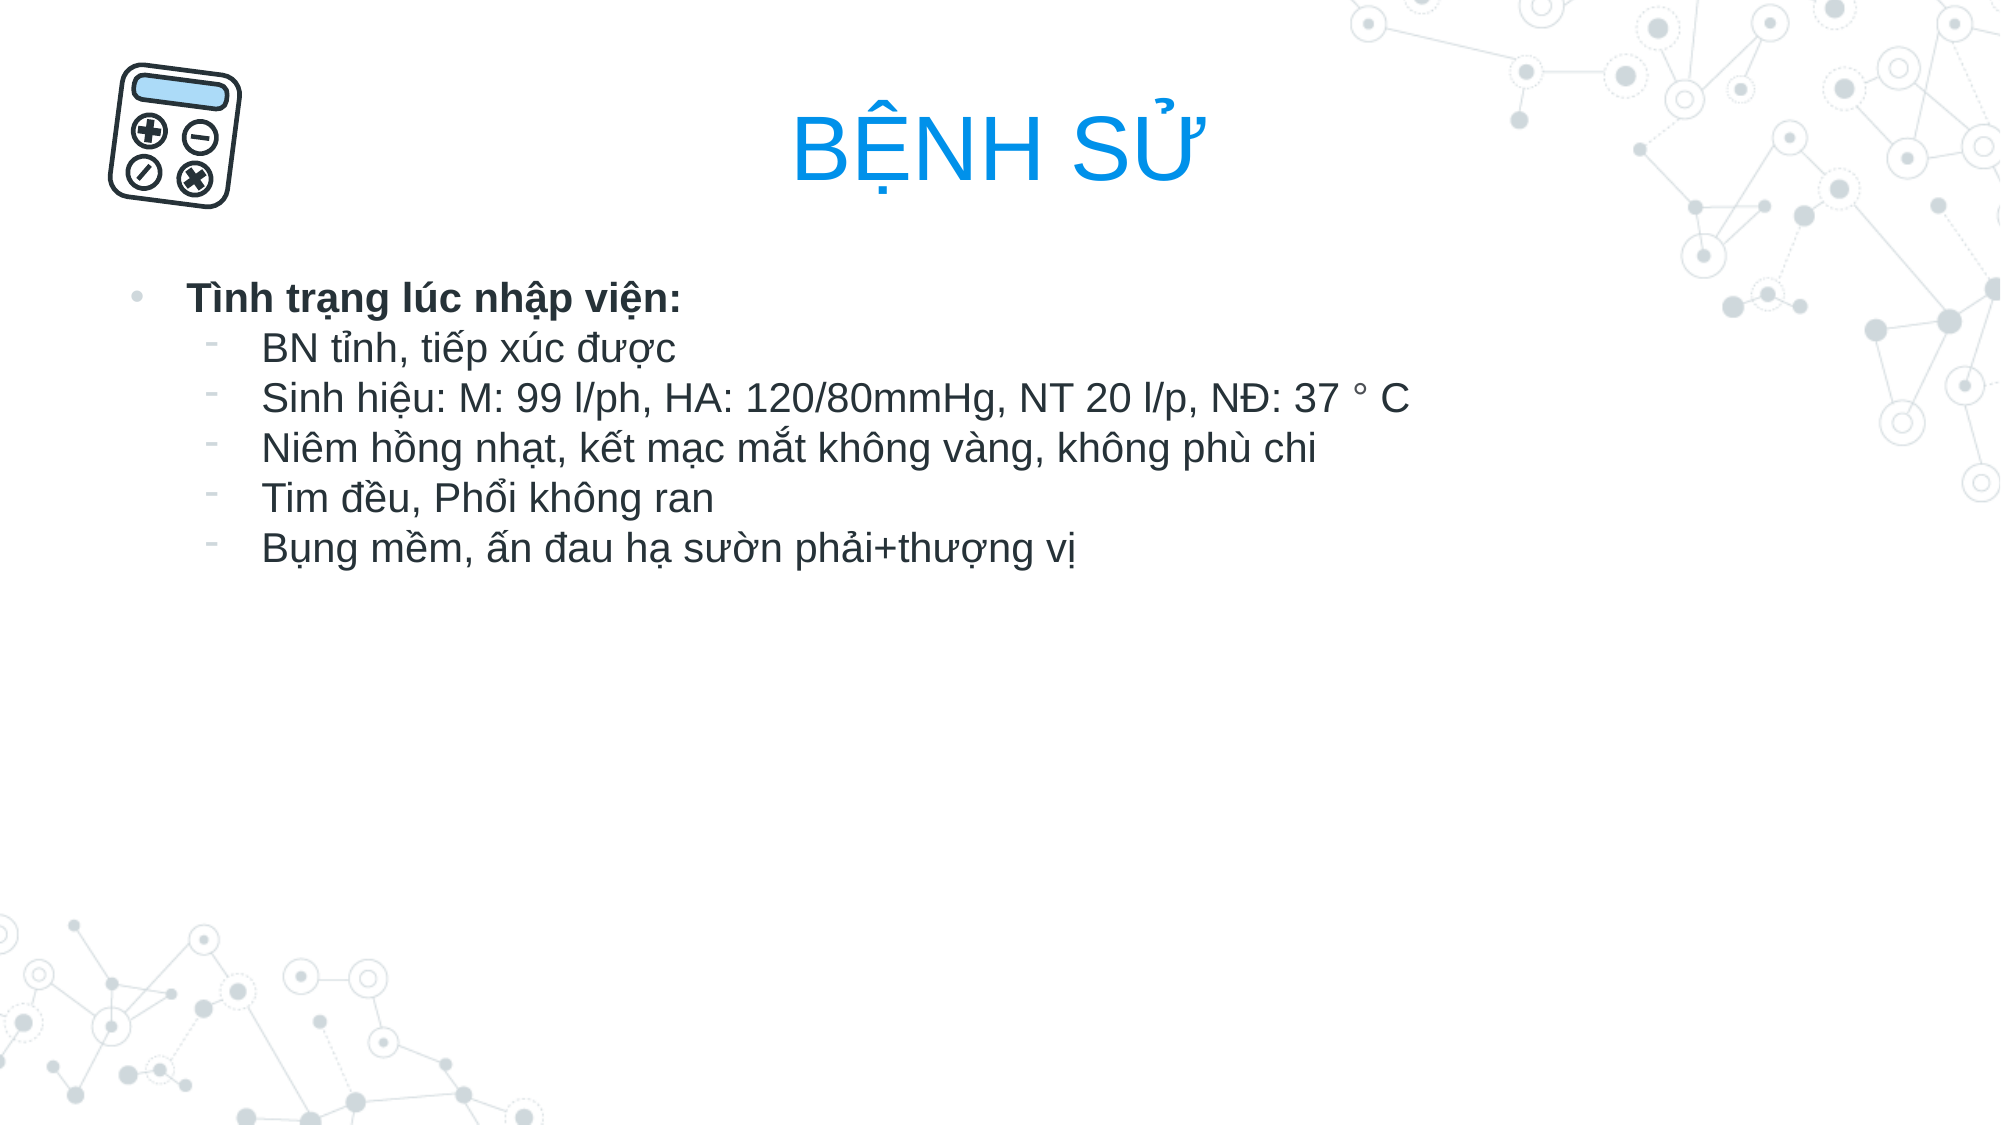

# BỆNH SỬ

Tình trạng lúc nhập viện:
BN tỉnh, tiếp xúc được
Sinh hiệu: M: 99 l/ph, HA: 120/80mmHg, NT 20 l/p, NĐ: 37 ° C
Niêm hồng nhạt, kết mạc mắt không vàng, không phù chi
Tim đều, Phổi không ran
Bụng mềm, ấn đau hạ sườn phải+thượng vị